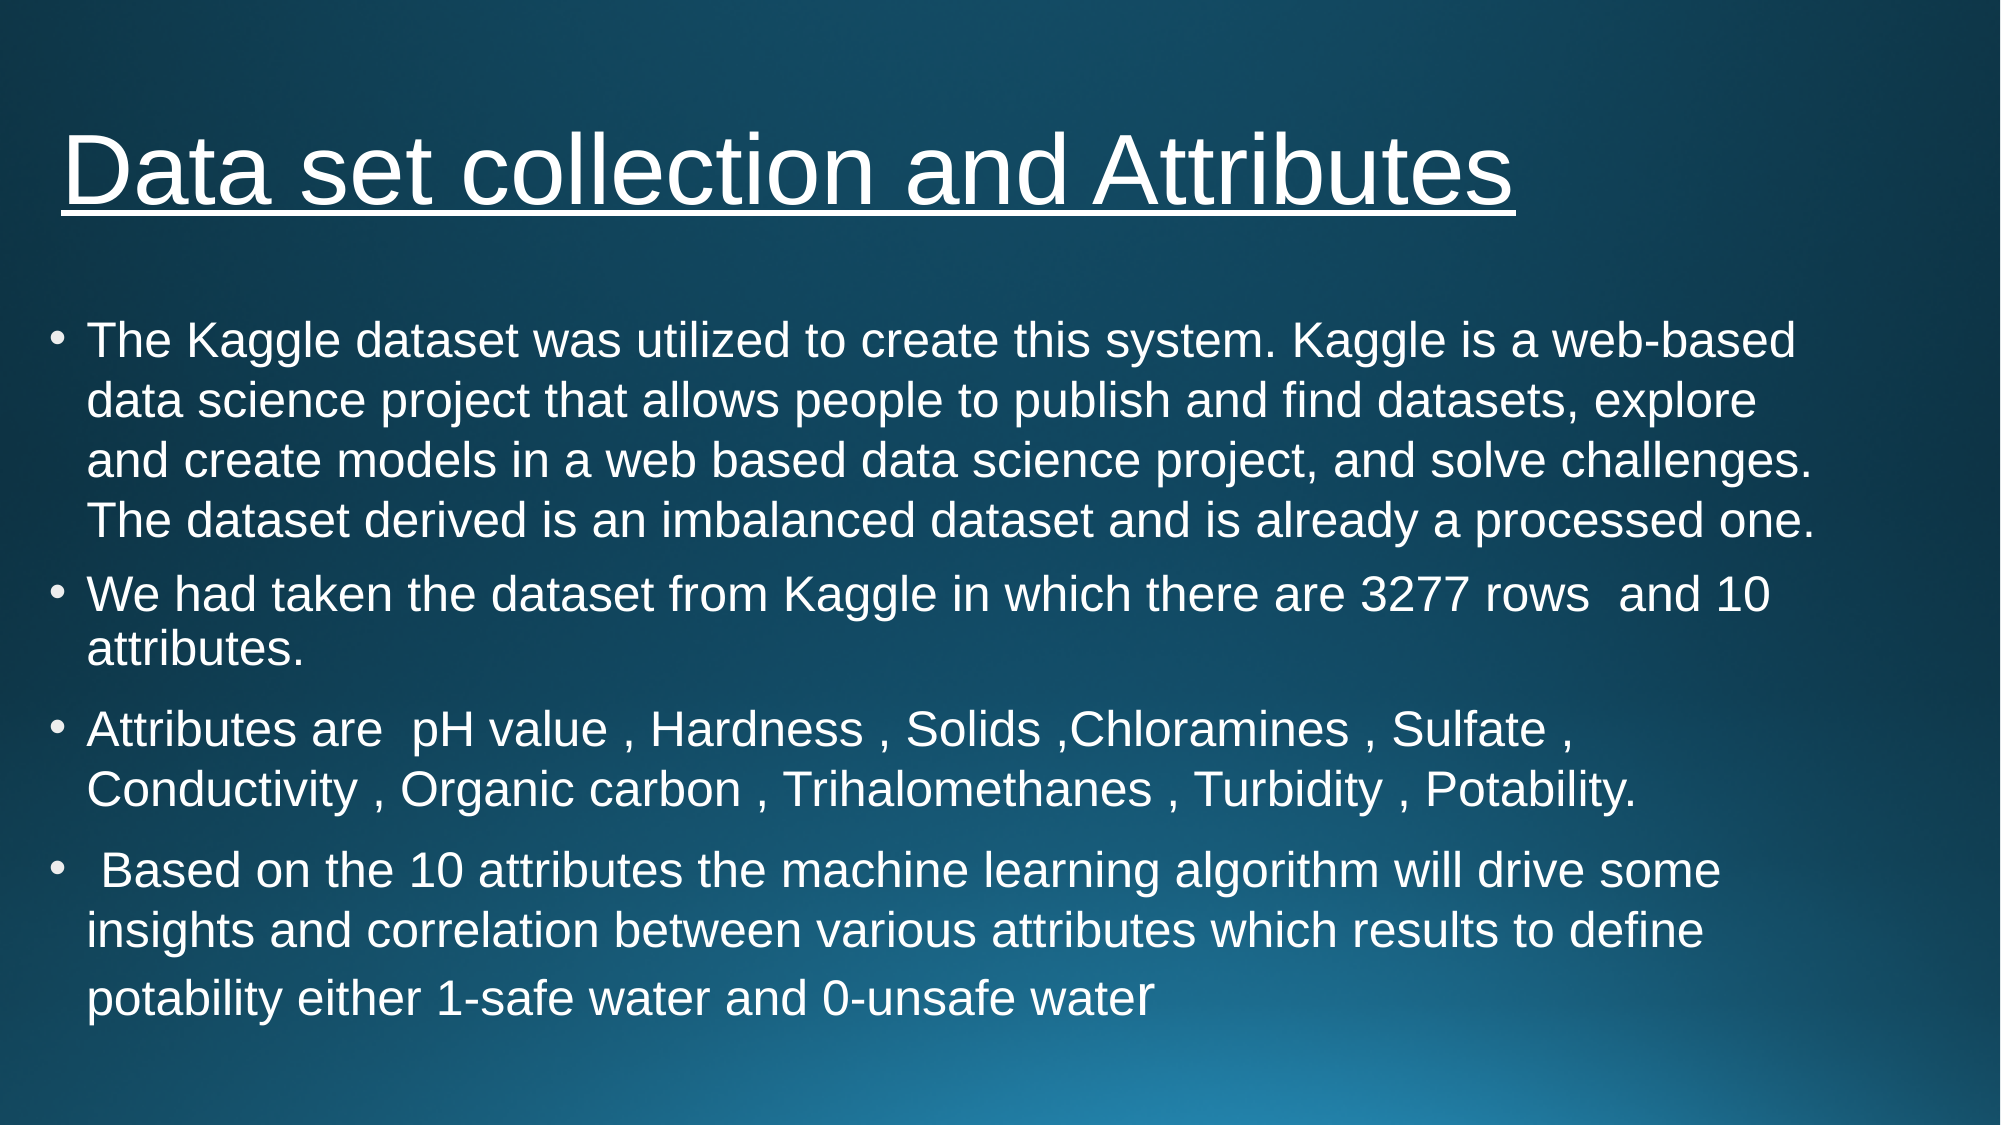

# Data set collection and Attributes
The Kaggle dataset was utilized to create this system. Kaggle is a web-based data science project that allows people to publish and find datasets, explore and create models in a web based data science project, and solve challenges. The dataset derived is an imbalanced dataset and is already a processed one.
We had taken the dataset from Kaggle in which there are 3277 rows  and 10 attributes.
Attributes are  pH value , Hardness , Solids ,Chloramines , Sulfate , Conductivity , Organic carbon , Trihalomethanes , Turbidity , Potability.
 Based on the 10 attributes the machine learning algorithm will drive some insights and correlation between various attributes which results to define potability either 1-safe water and 0-unsafe water